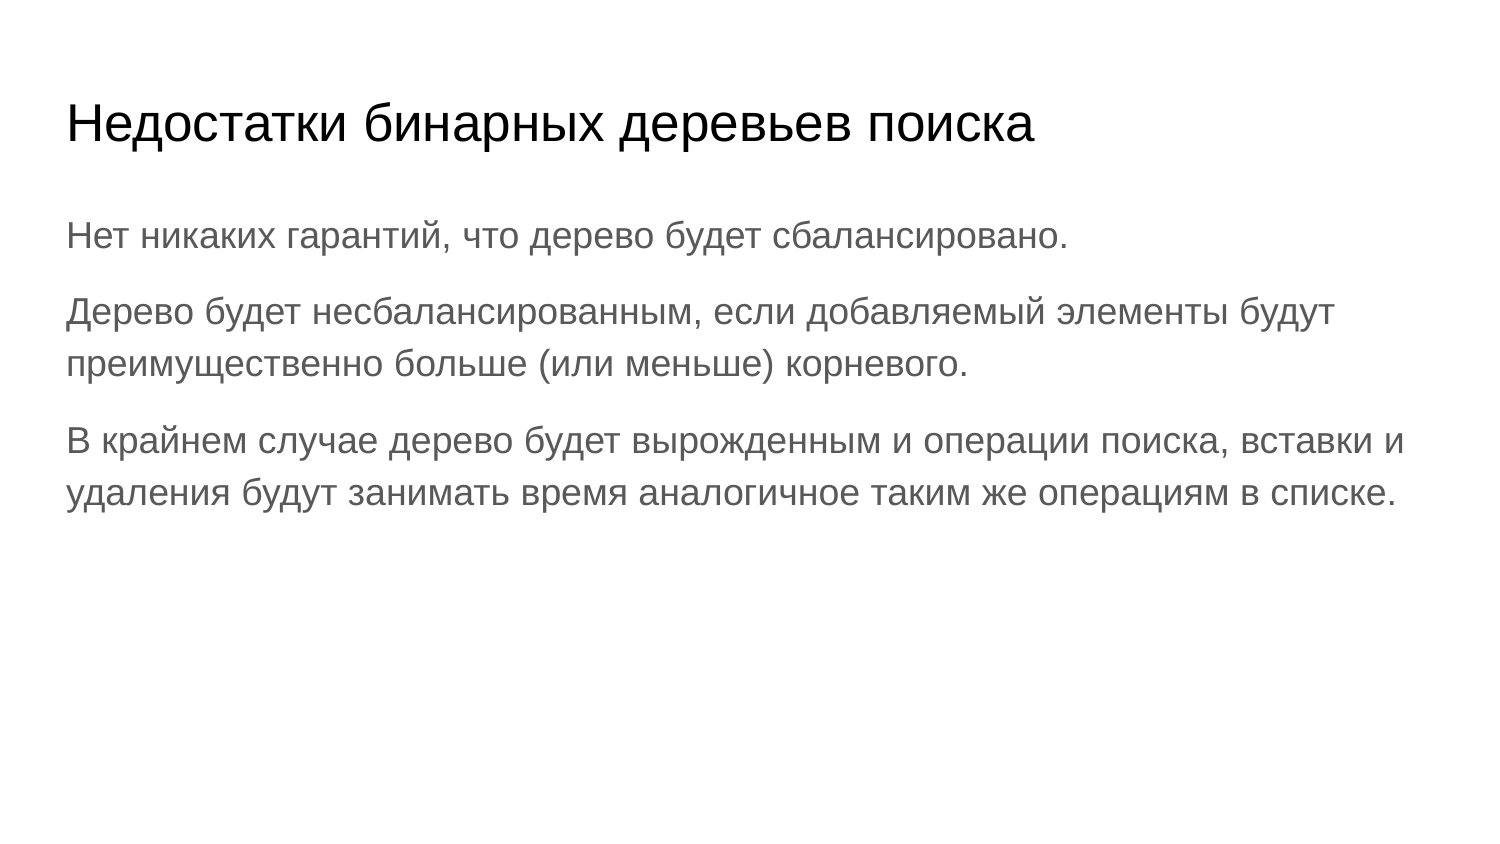

# Недостатки бинарных деревьев поиска
Нет никаких гарантий, что дерево будет сбалансировано.
Дерево будет несбалансированным, если добавляемый элементы будут преимущественно больше (или меньше) корневого.
В крайнем случае дерево будет вырожденным и операции поиска, вставки и удаления будут занимать время аналогичное таким же операциям в списке.